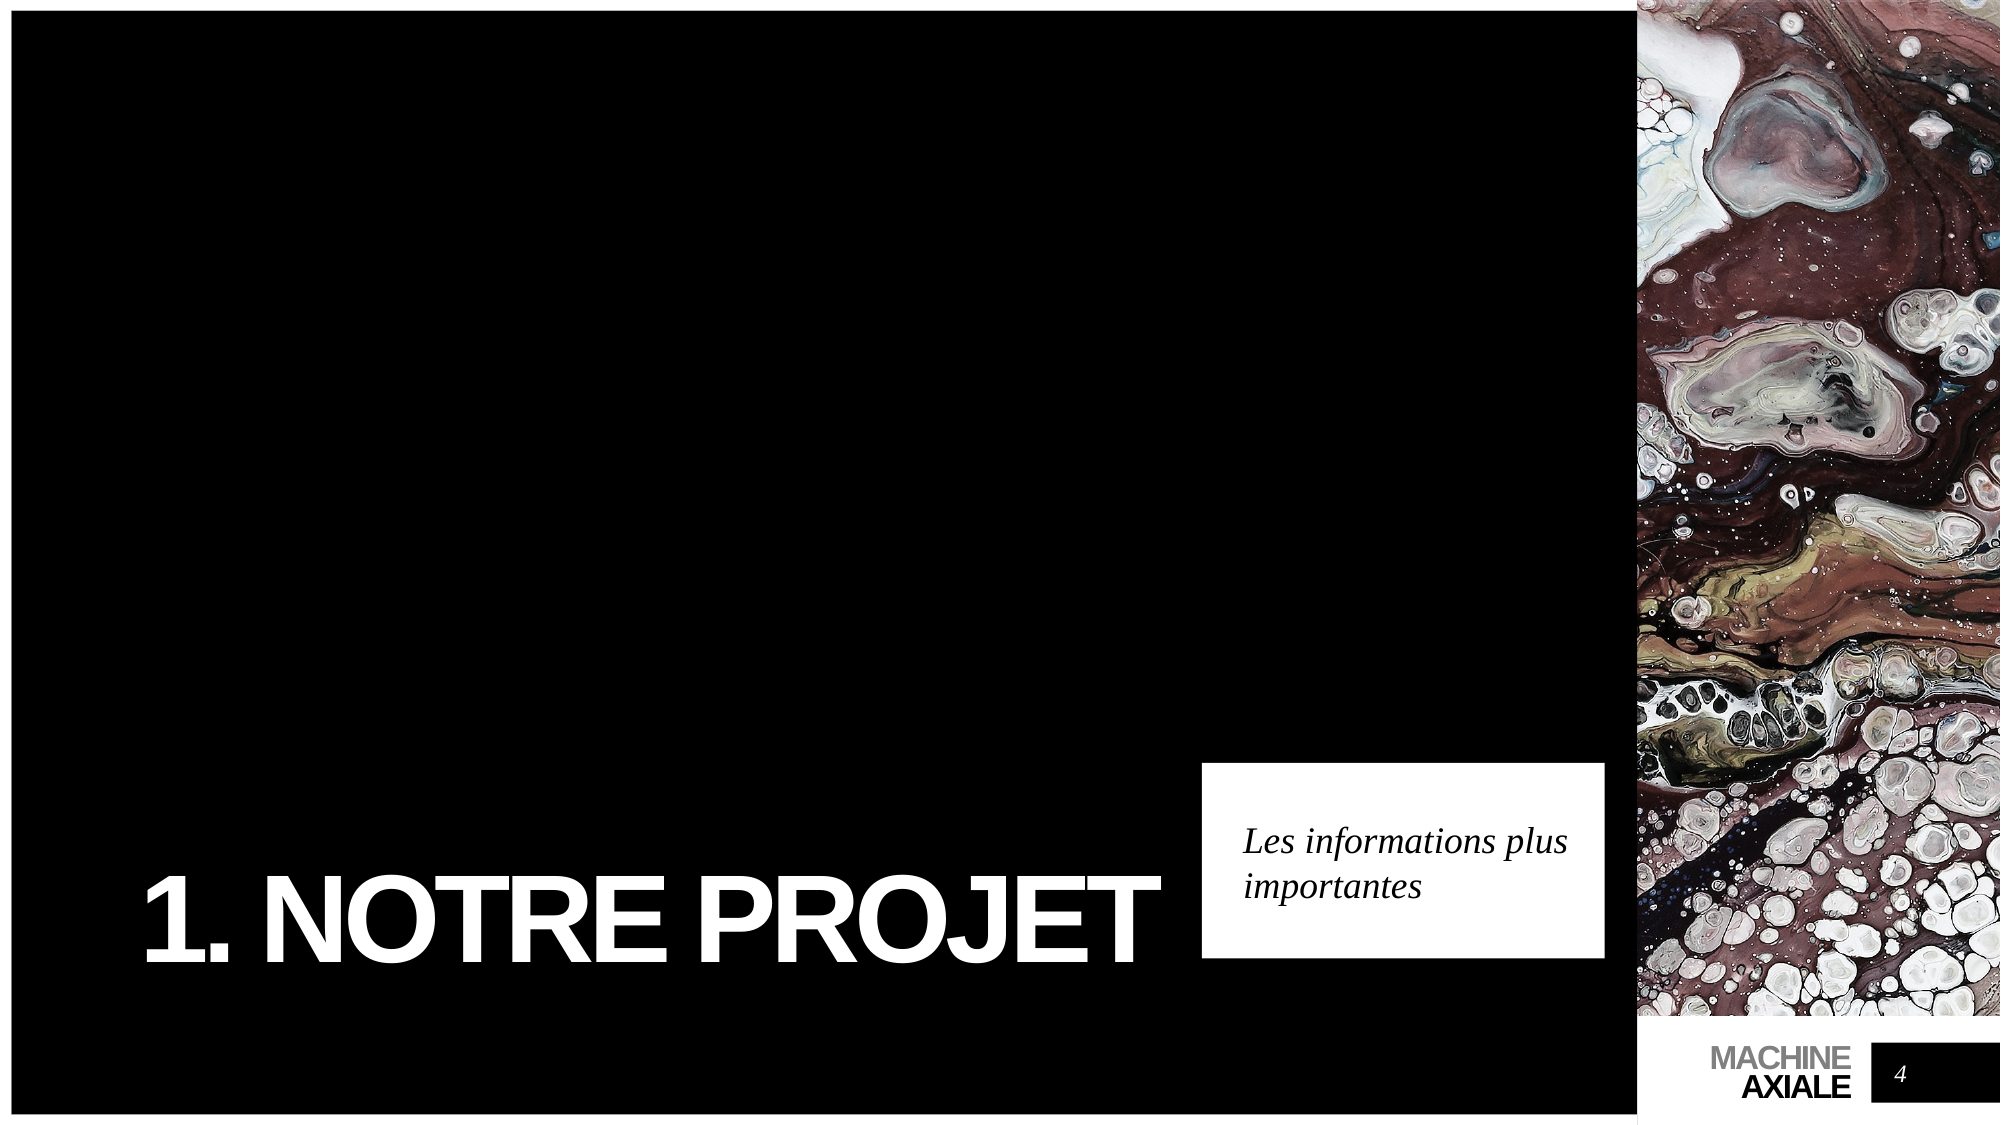

# 1. NOTRE PROJET
Les informations plus importantes
4